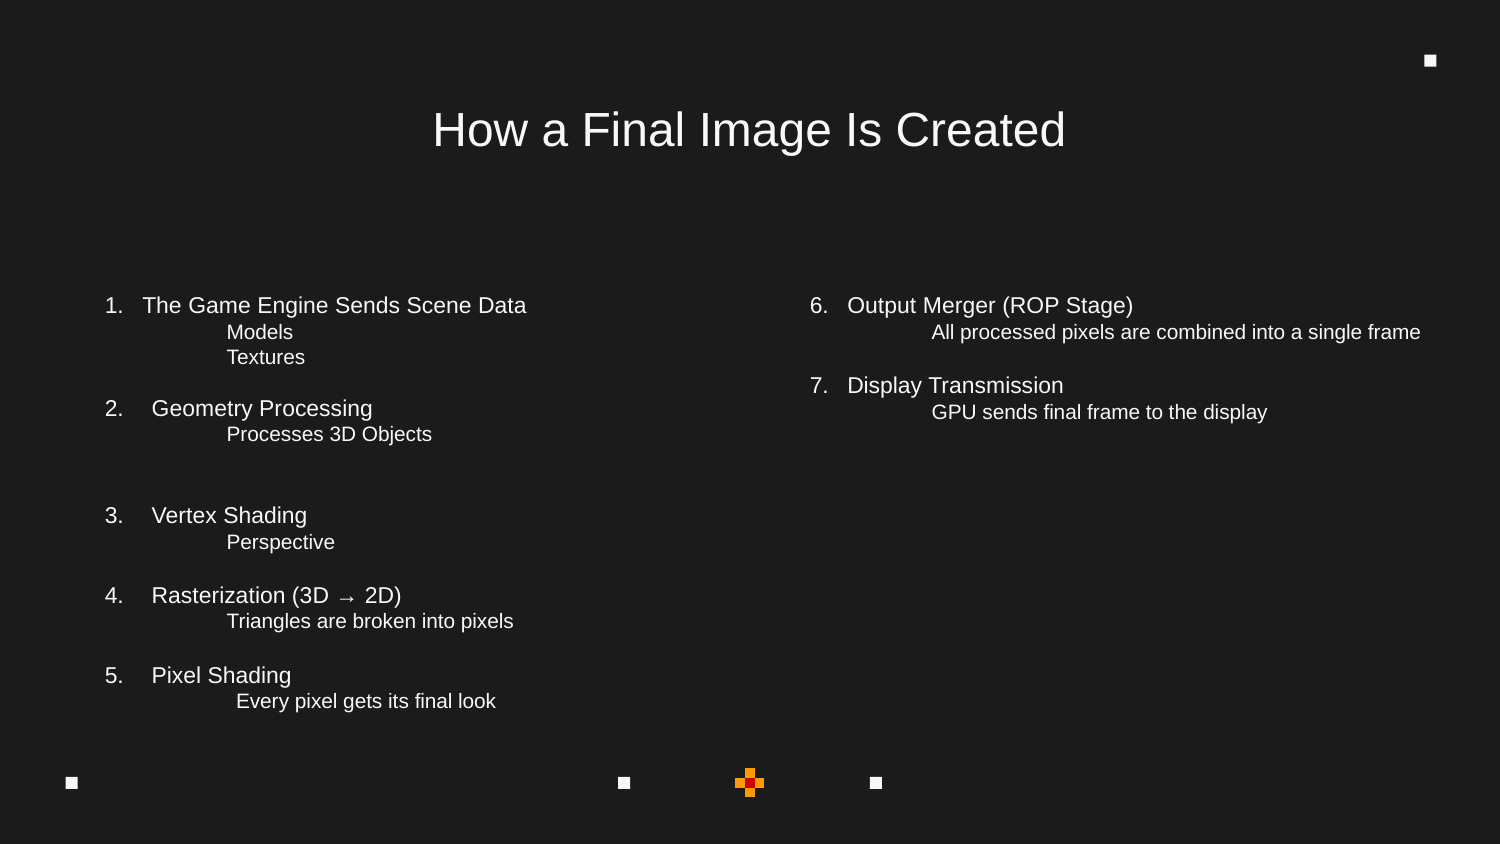

# How a Final Image Is Created
The Game Engine Sends Scene Data
Models
Textures

Geometry Processing
Processes 3D Objects

Vertex Shading
Perspective

Rasterization (3D → 2D)
Triangles are broken into pixels

Pixel Shading
Every pixel gets its final look

Output Merger (ROP Stage)
All processed pixels are combined into a single frame

Display Transmission
GPU sends final frame to the display